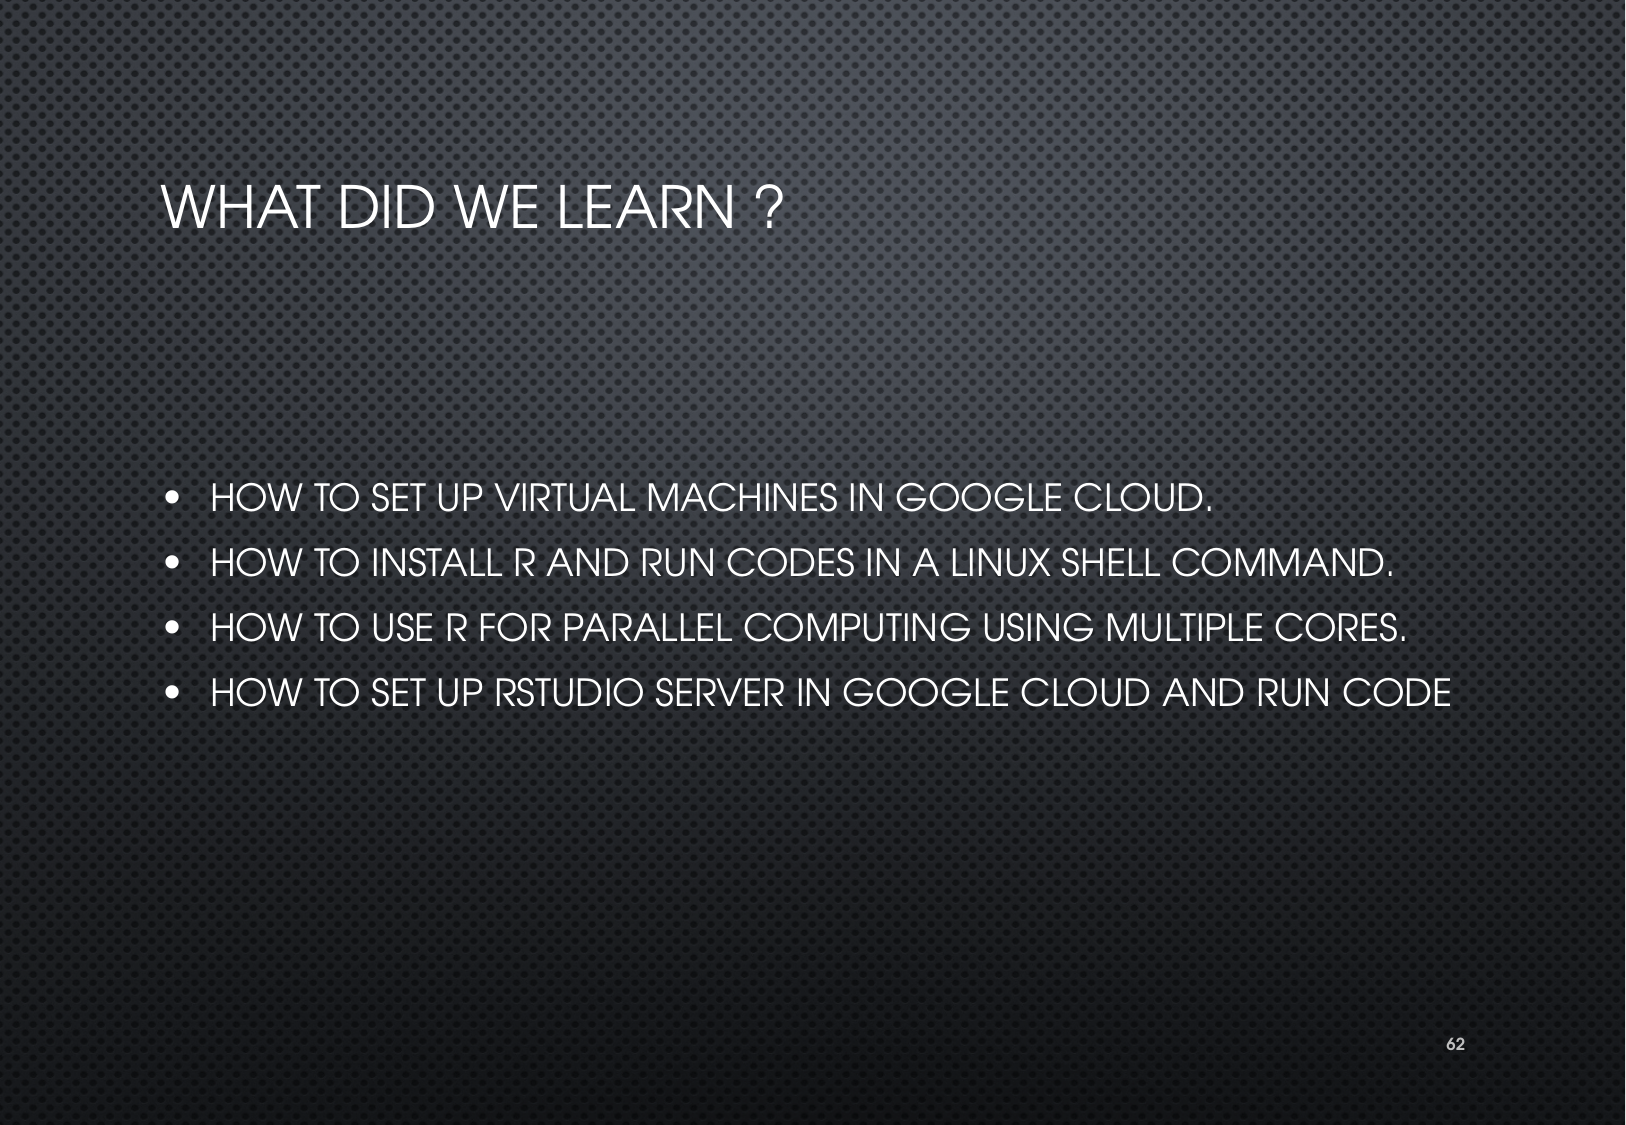

# What did we learn ?
How to set up virtual machines in google cloud.
How to install R and run codes in a linux shell command.
How to use R for parallel computing using multiple cores.
How to set up RStudio server in Google Cloud and Run code
62